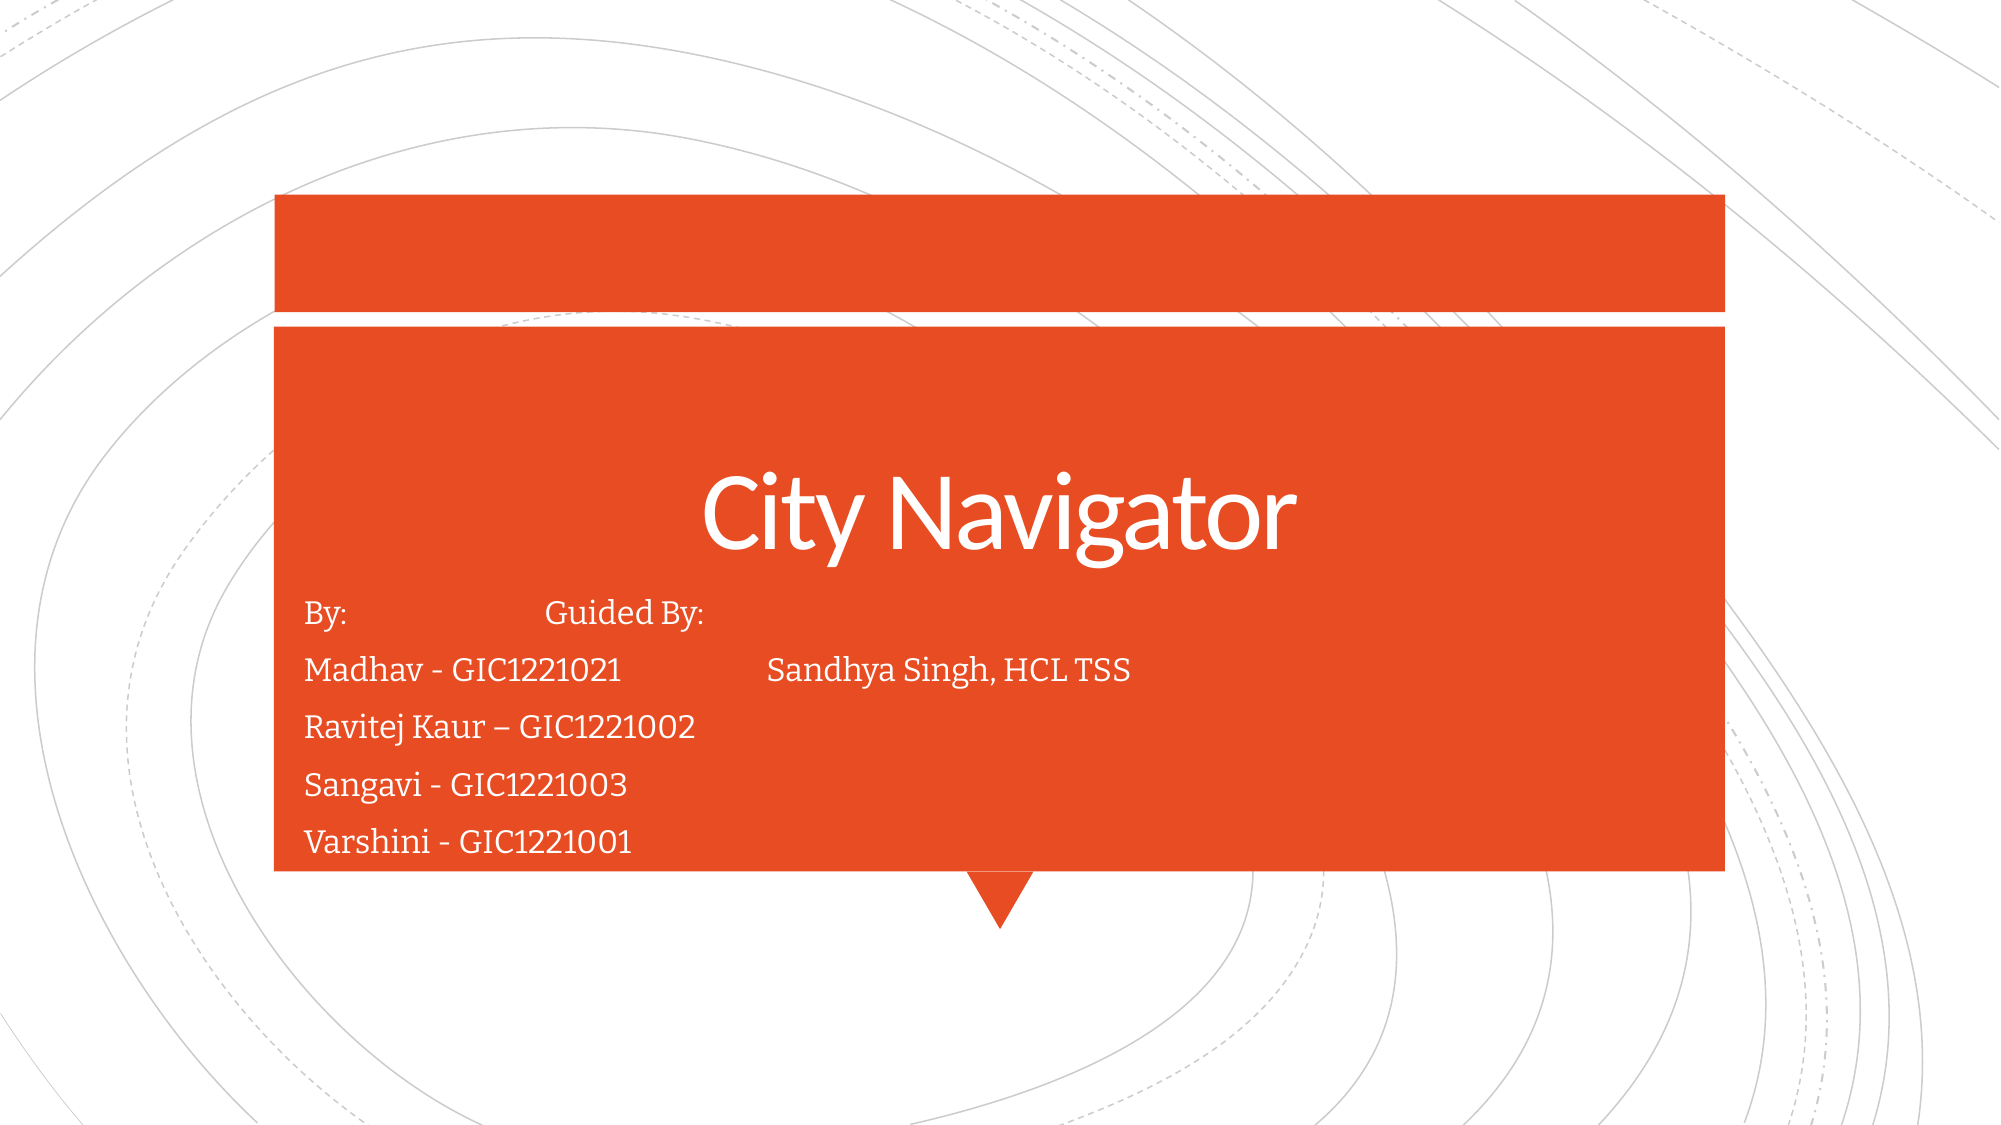

# City Navigator
By: 							                 Guided By:
Madhav - GIC1221021				           Sandhya Singh, HCL TSS
Ravitej Kaur – GIC1221002
Sangavi - GIC1221003
Varshini - GIC1221001